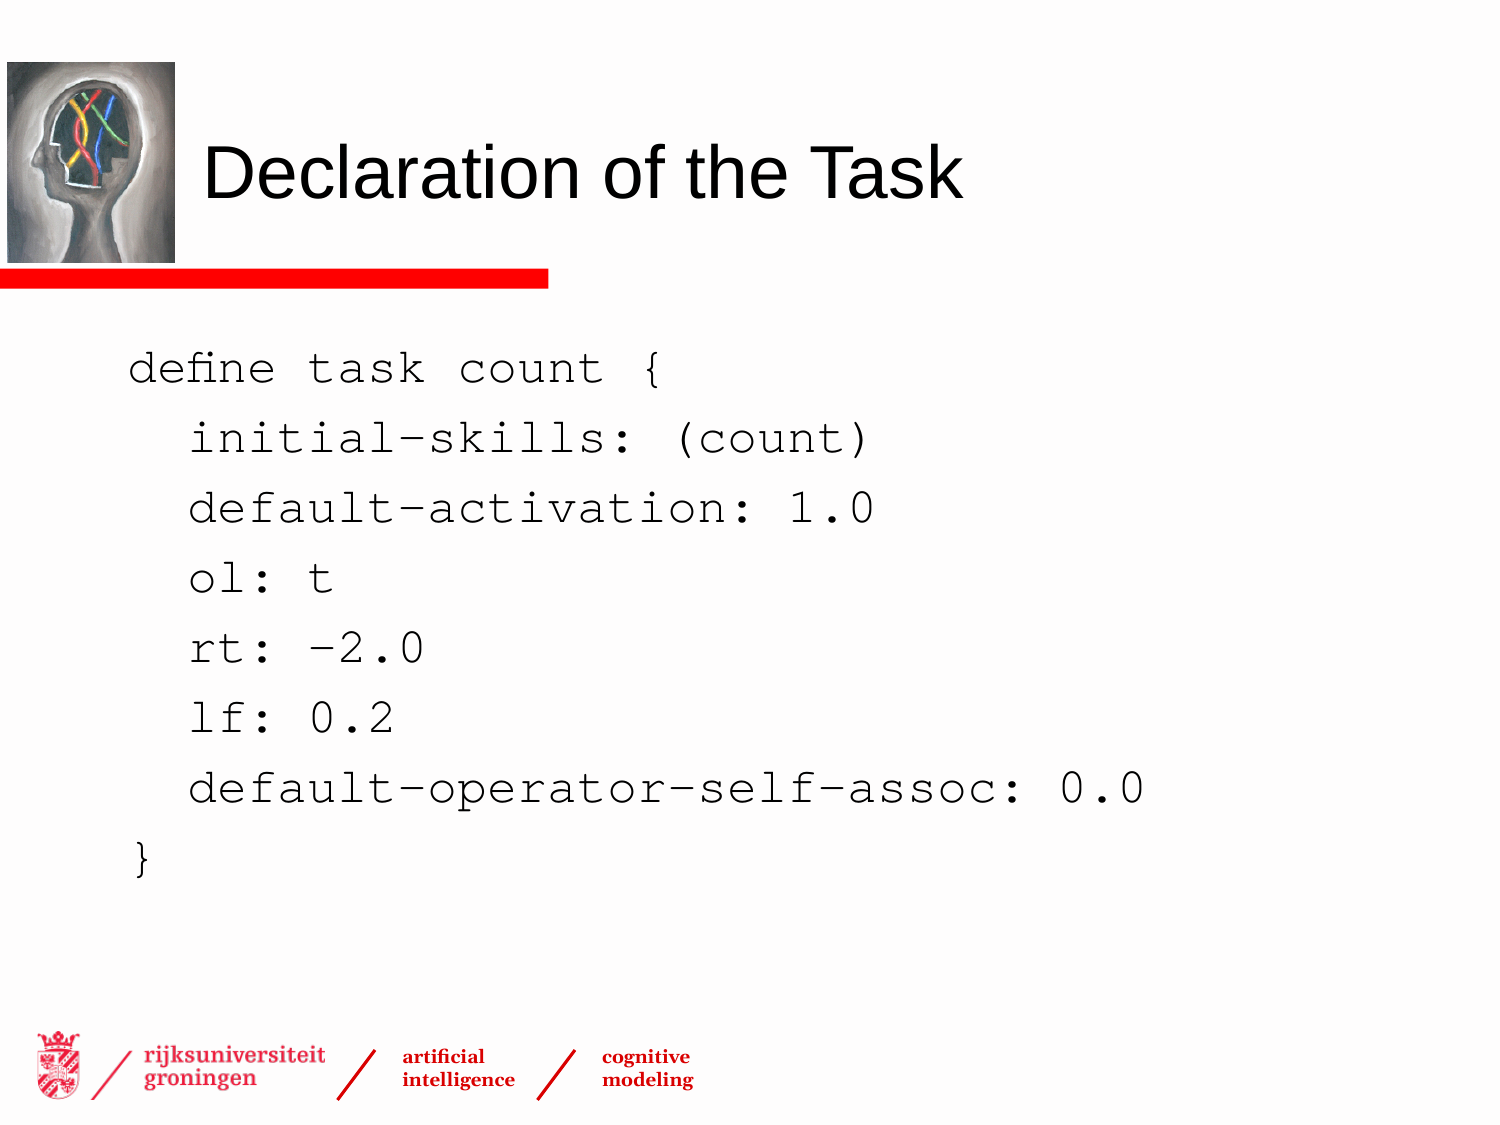

# Declaration of the Task
define task count {
  initial-skills: (count)
  default-activation: 1.0
  ol: t
  rt: -2.0
  lf: 0.2
  default-operator-self-assoc: 0.0
}